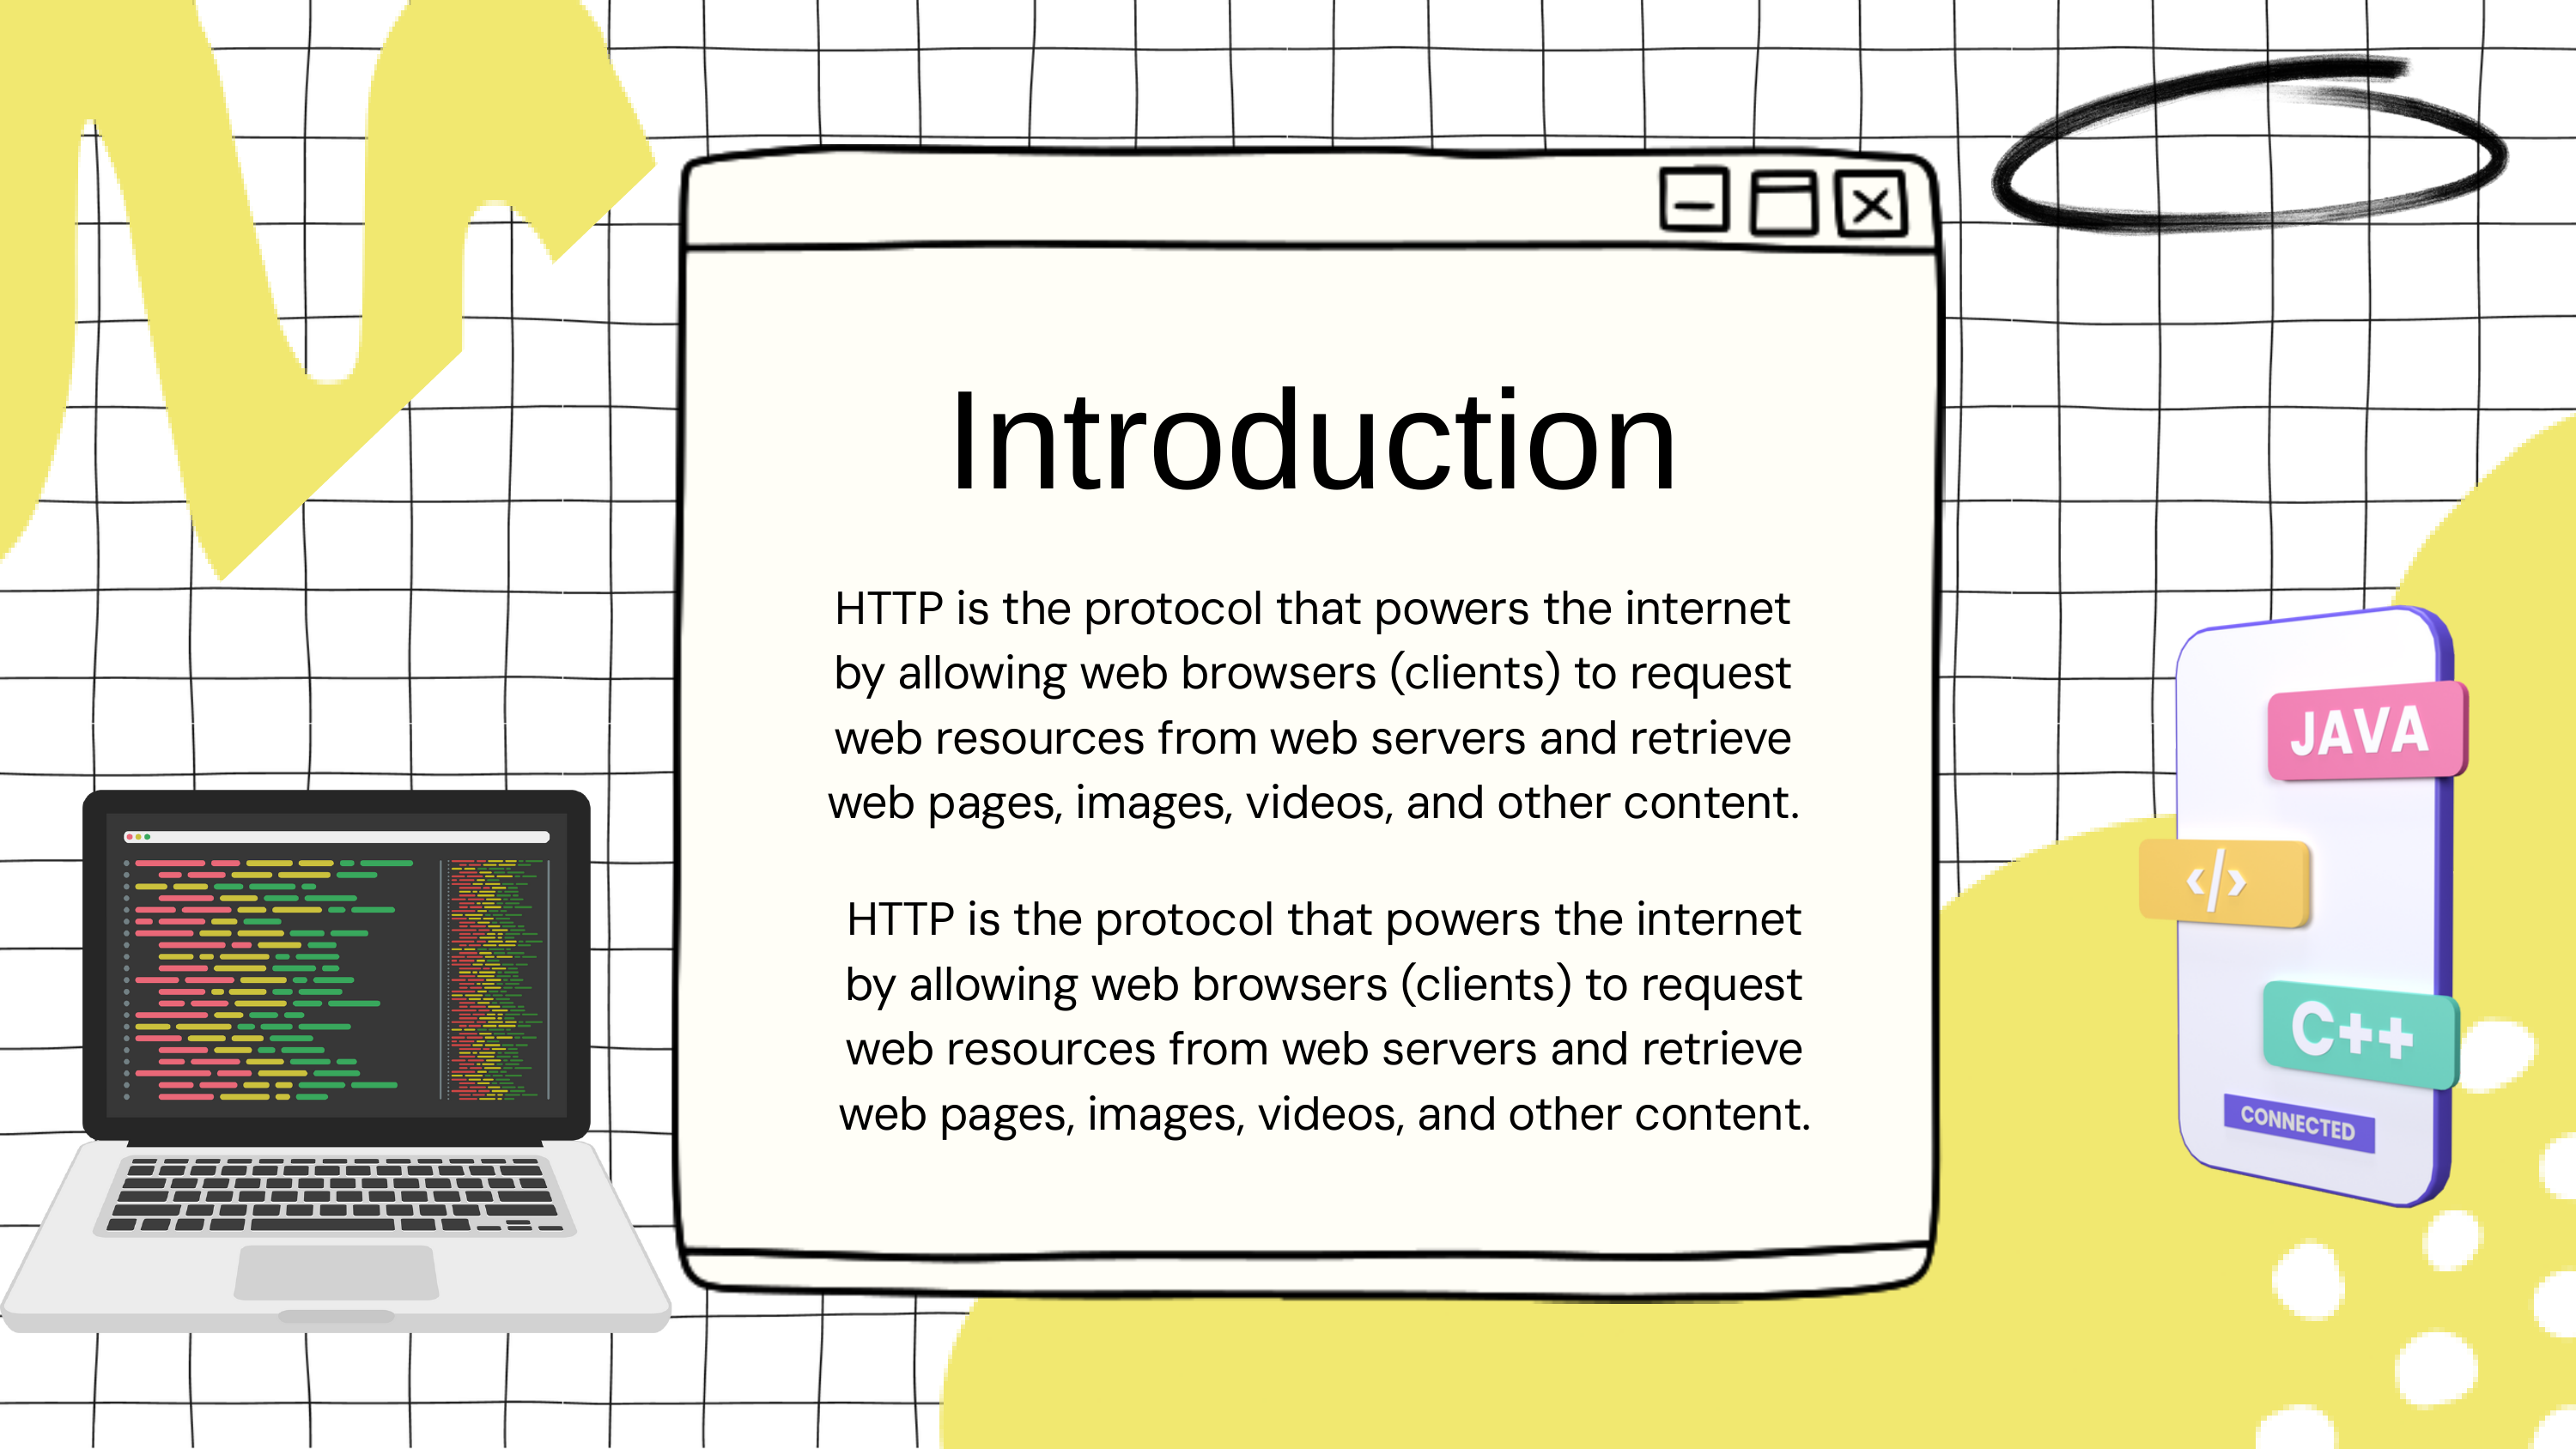

Introduction

HTTP is the protocol that powers the internet
by allowing web browsers (clients) to request
web resources from web servers and retrieve
web pages, images, videos, and other content.

HTTP is the protocol that powers the internet
by allowing web browsers (clients) to request
web resources from web servers and retrieve
web pages, images, videos, and other content.